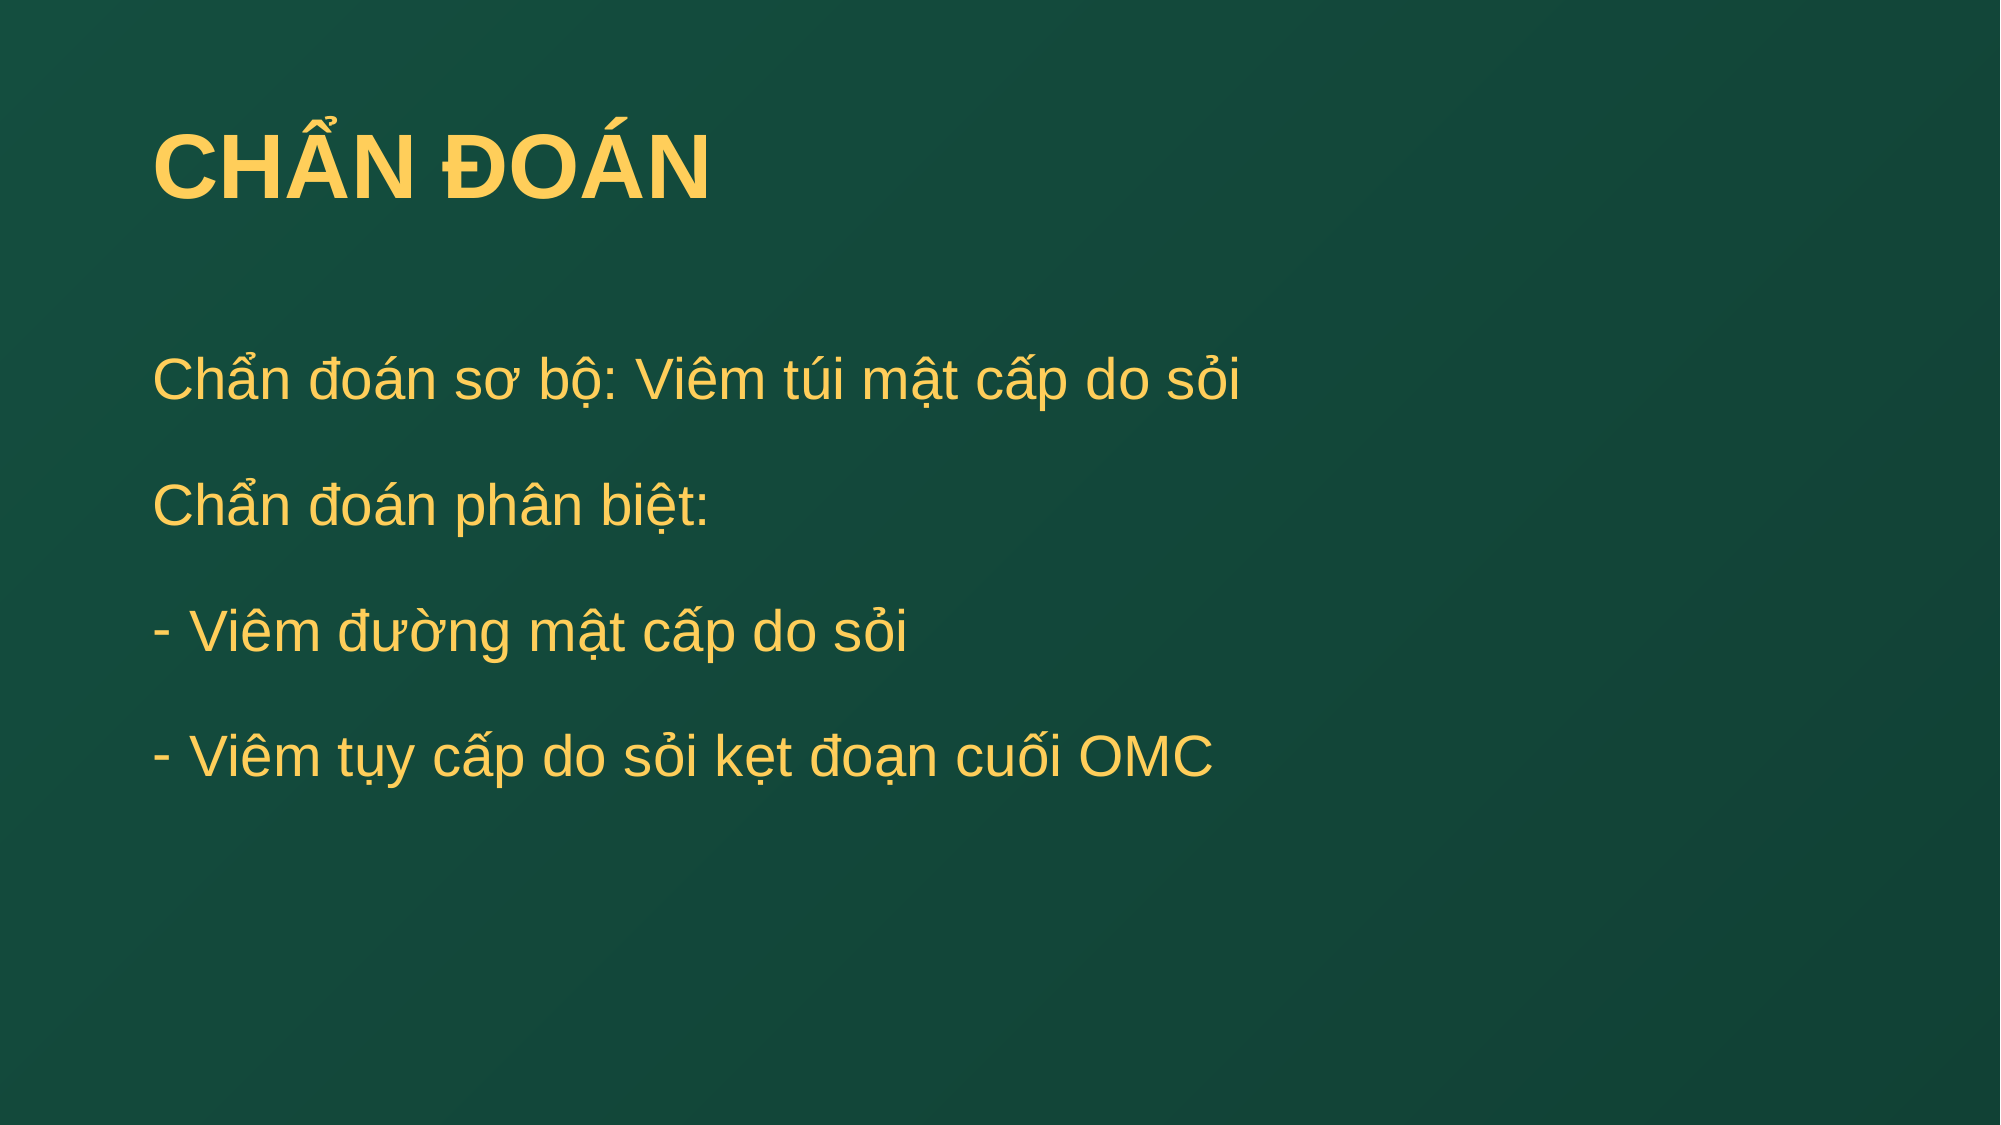

# CHẨN ĐOÁN
Chẩn đoán sơ bộ: Viêm túi mật cấp do sỏi
Chẩn đoán phân biệt:
Viêm đường mật cấp do sỏi
Viêm tụy cấp do sỏi kẹt đoạn cuối OMC